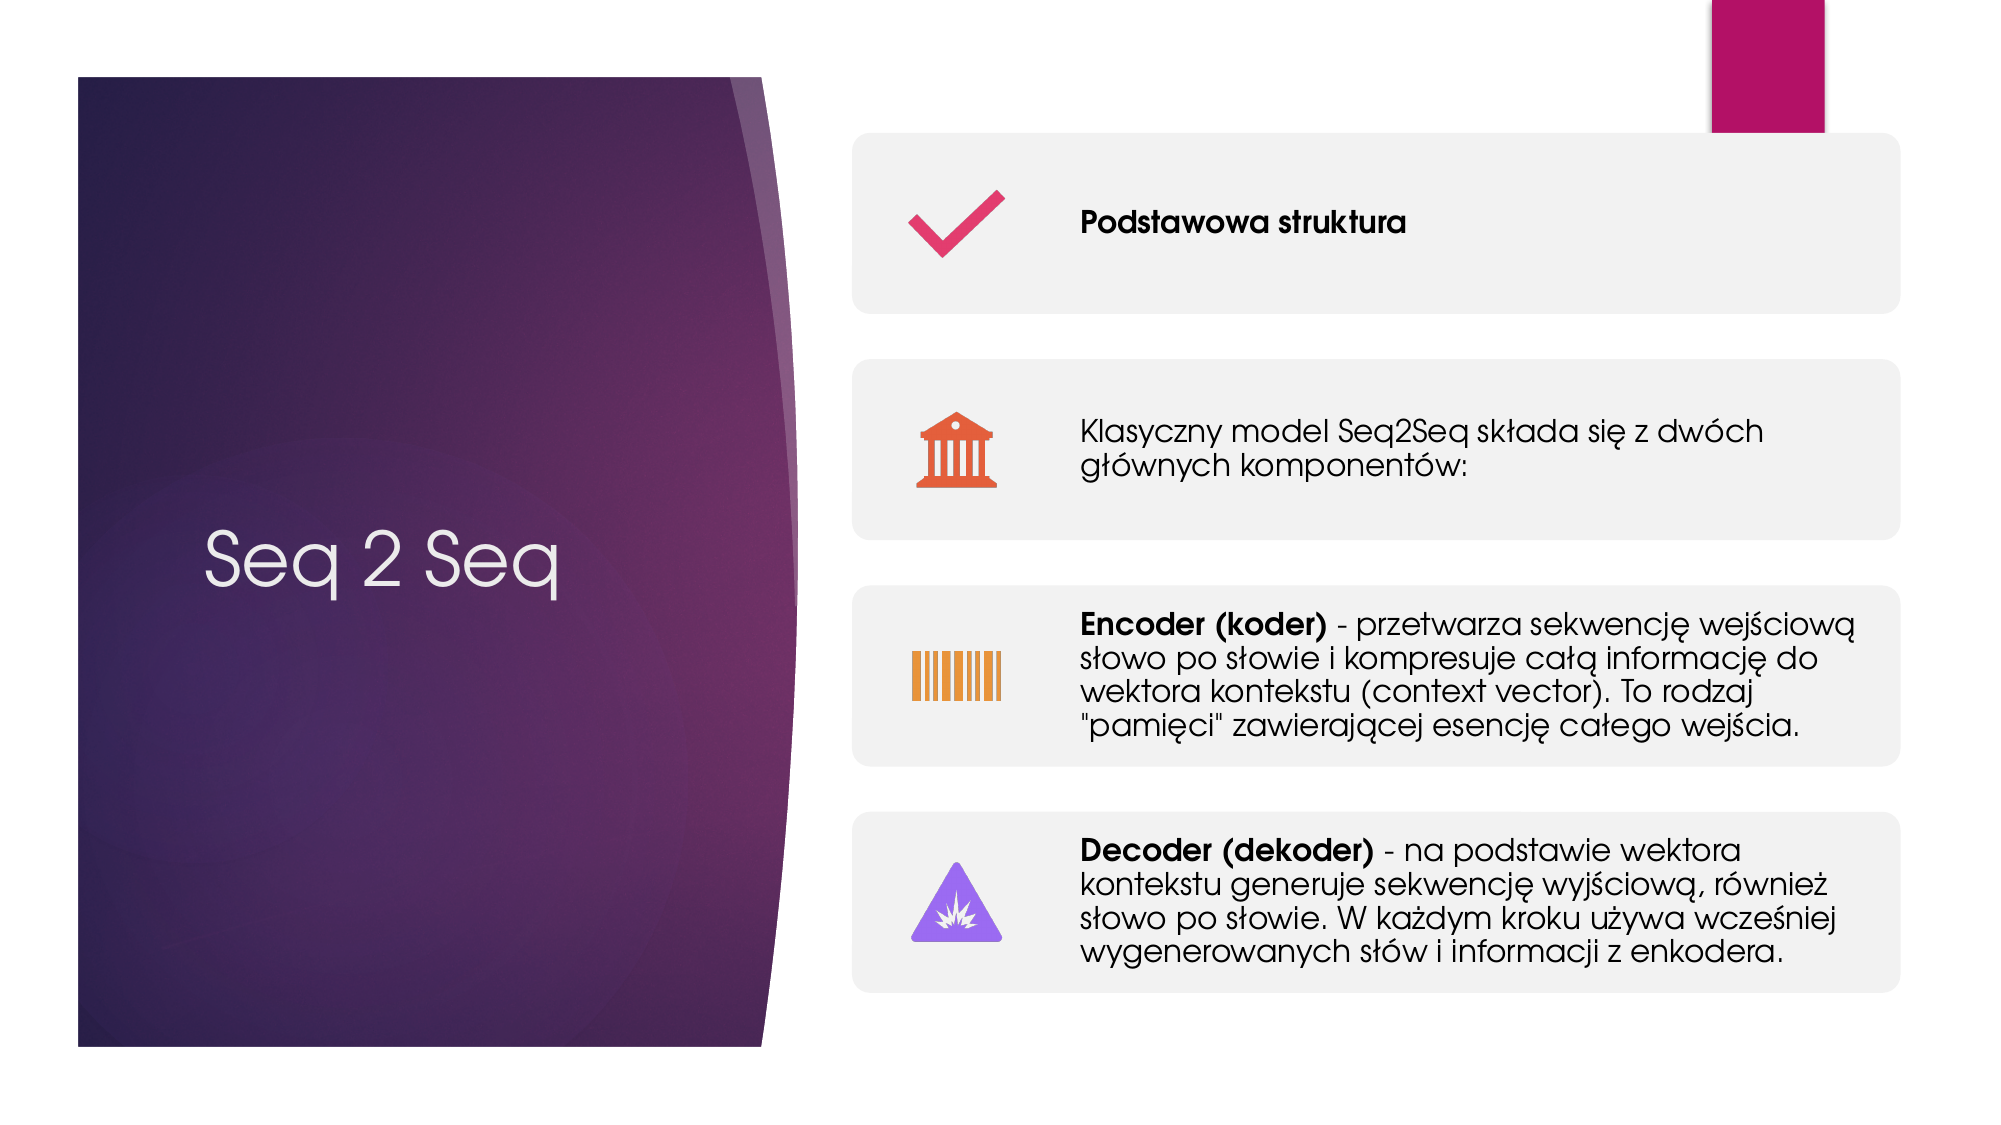

Podstawowa struktura
Klasyczny model Seq2Seq składa się z dwóch głównych komponentów:
Encoder (koder) - przetwarza sekwencję wejściową słowo po słowie i kompresuje całą informację do wektora kontekstu (context vector). To rodzaj "pamięci" zawierającej esencję całego wejścia.
Decoder (dekoder) - na podstawie wektora kontekstu generuje sekwencję wyjściową, również słowo po słowie. W każdym kroku używa wcześniej wygenerowanych słów i informacji z enkodera.
# Seq 2 Seq